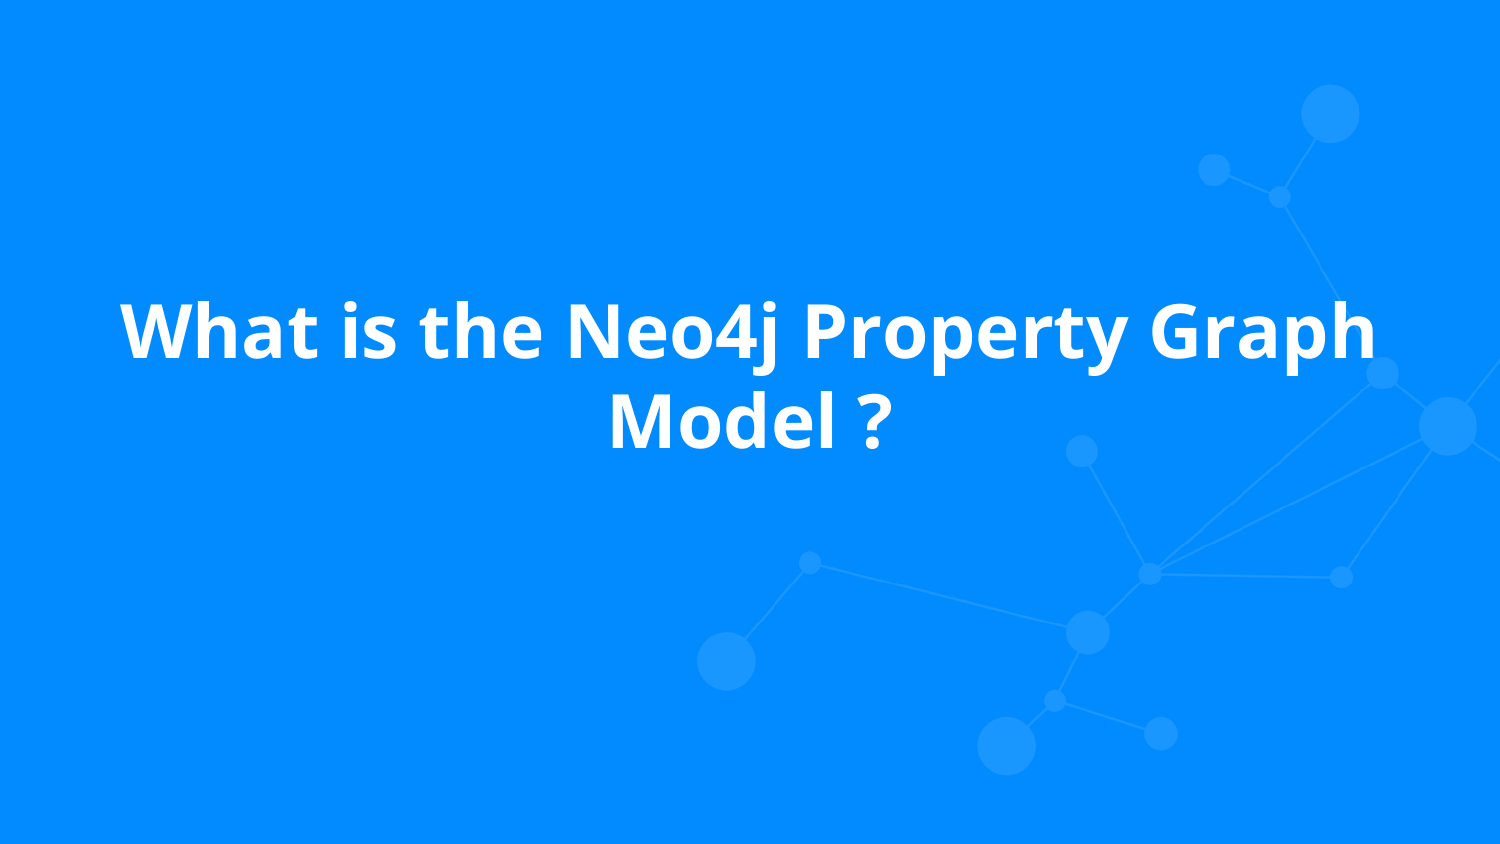

# What is the Neo4j Property Graph Model ?